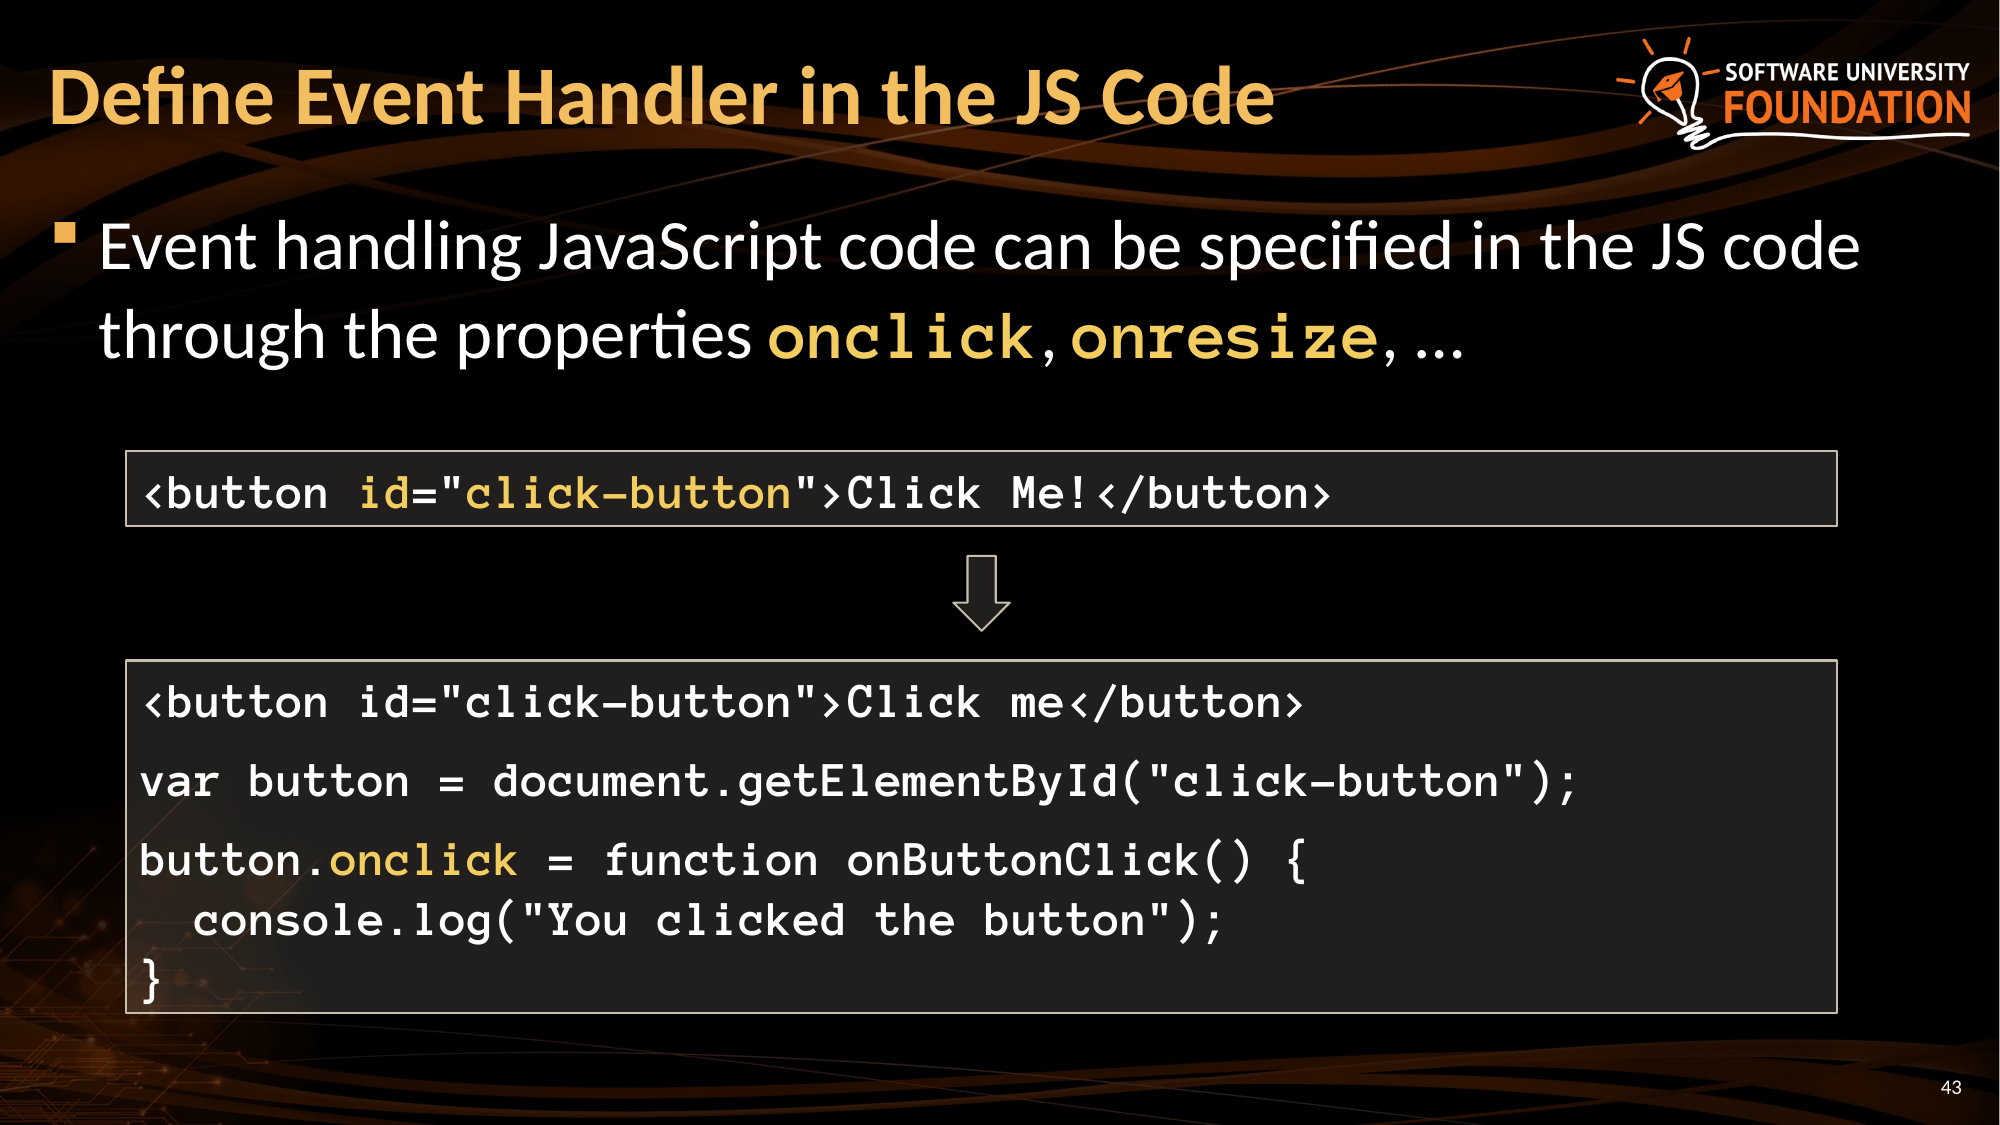

# Define Event Handler in the JS Code
Event handling JavaScript code can be specified in the JS code through the properties onclick, onresize, …
<button id="click-button">Click Me!</button>

<button id="click-button">Click me</button>
var button = document.getElementById("click-button");
button.onclick = function onButtonClick() {
  console.log("You clicked the button");
}
43